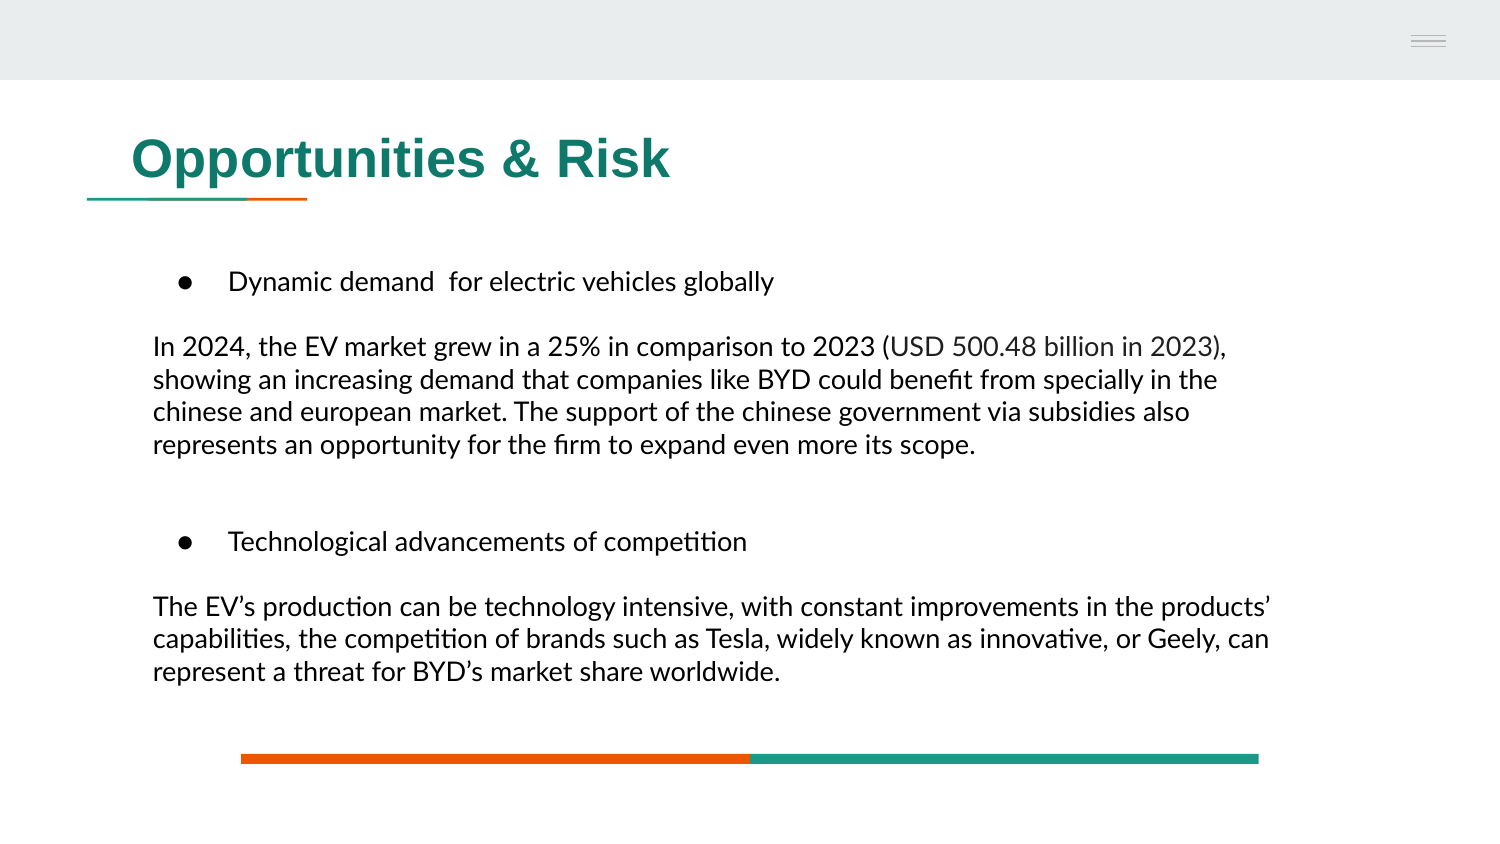

# Opportunities & Risk
Dynamic demand  for electric vehicles globally

In 2024, the EV market grew in a 25% in comparison to 2023 (USD 500.48 billion in 2023), showing an increasing demand that companies like BYD could benefit from specially in the chinese and european market. The support of the chinese government via subsidies also represents an opportunity for the firm to expand even more its scope.

Technological advancements of competition

The EV’s production can be technology intensive, with constant improvements in the products’ capabilities, the competition of brands such as Tesla, widely known as innovative, or Geely, can represent a threat for BYD’s market share worldwide.